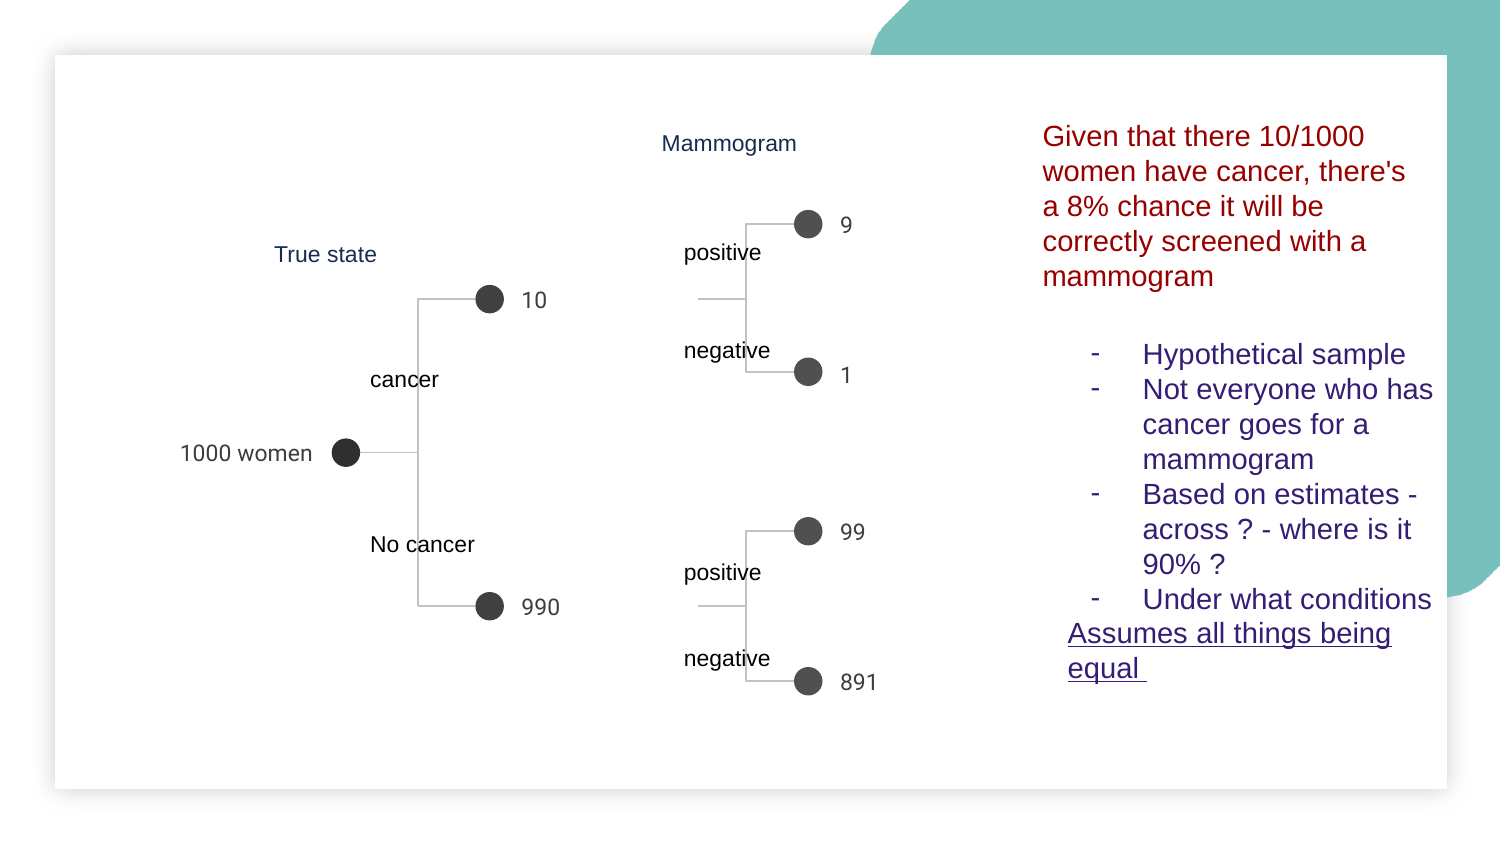

Given that there 10/1000 women have cancer, there's a 8% chance it will be correctly screened with a mammogram
Mammogram
9

True state
positive
10

Hypothetical sample
Not everyone who has cancer goes for a mammogram
Based on estimates - across ? - where is it 90% ?
Under what conditions
Assumes all things being equal

negative
1

cancer

1000 women

99

No cancer
positive
990

negative
891